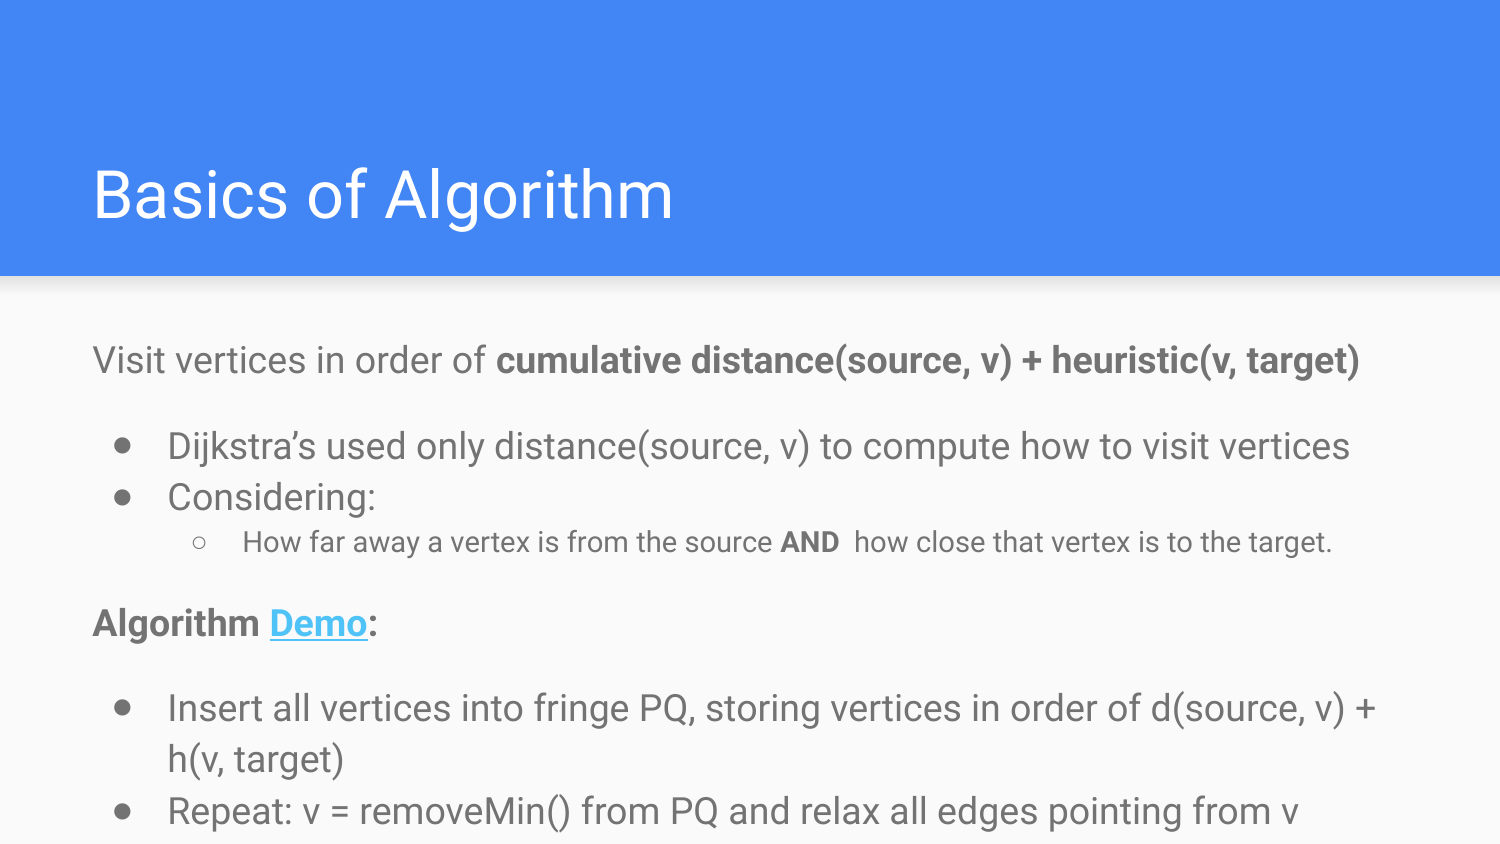

# Basics of Algorithm
Visit vertices in order of cumulative distance(source, v) + heuristic(v, target)
Dijkstra’s used only distance(source, v) to compute how to visit vertices
Considering:
How far away a vertex is from the source AND  how close that vertex is to the target.
Algorithm Demo:
Insert all vertices into fringe PQ, storing vertices in order of d(source, v) + h(v, target)
Repeat: v = removeMin() from PQ and relax all edges pointing from v